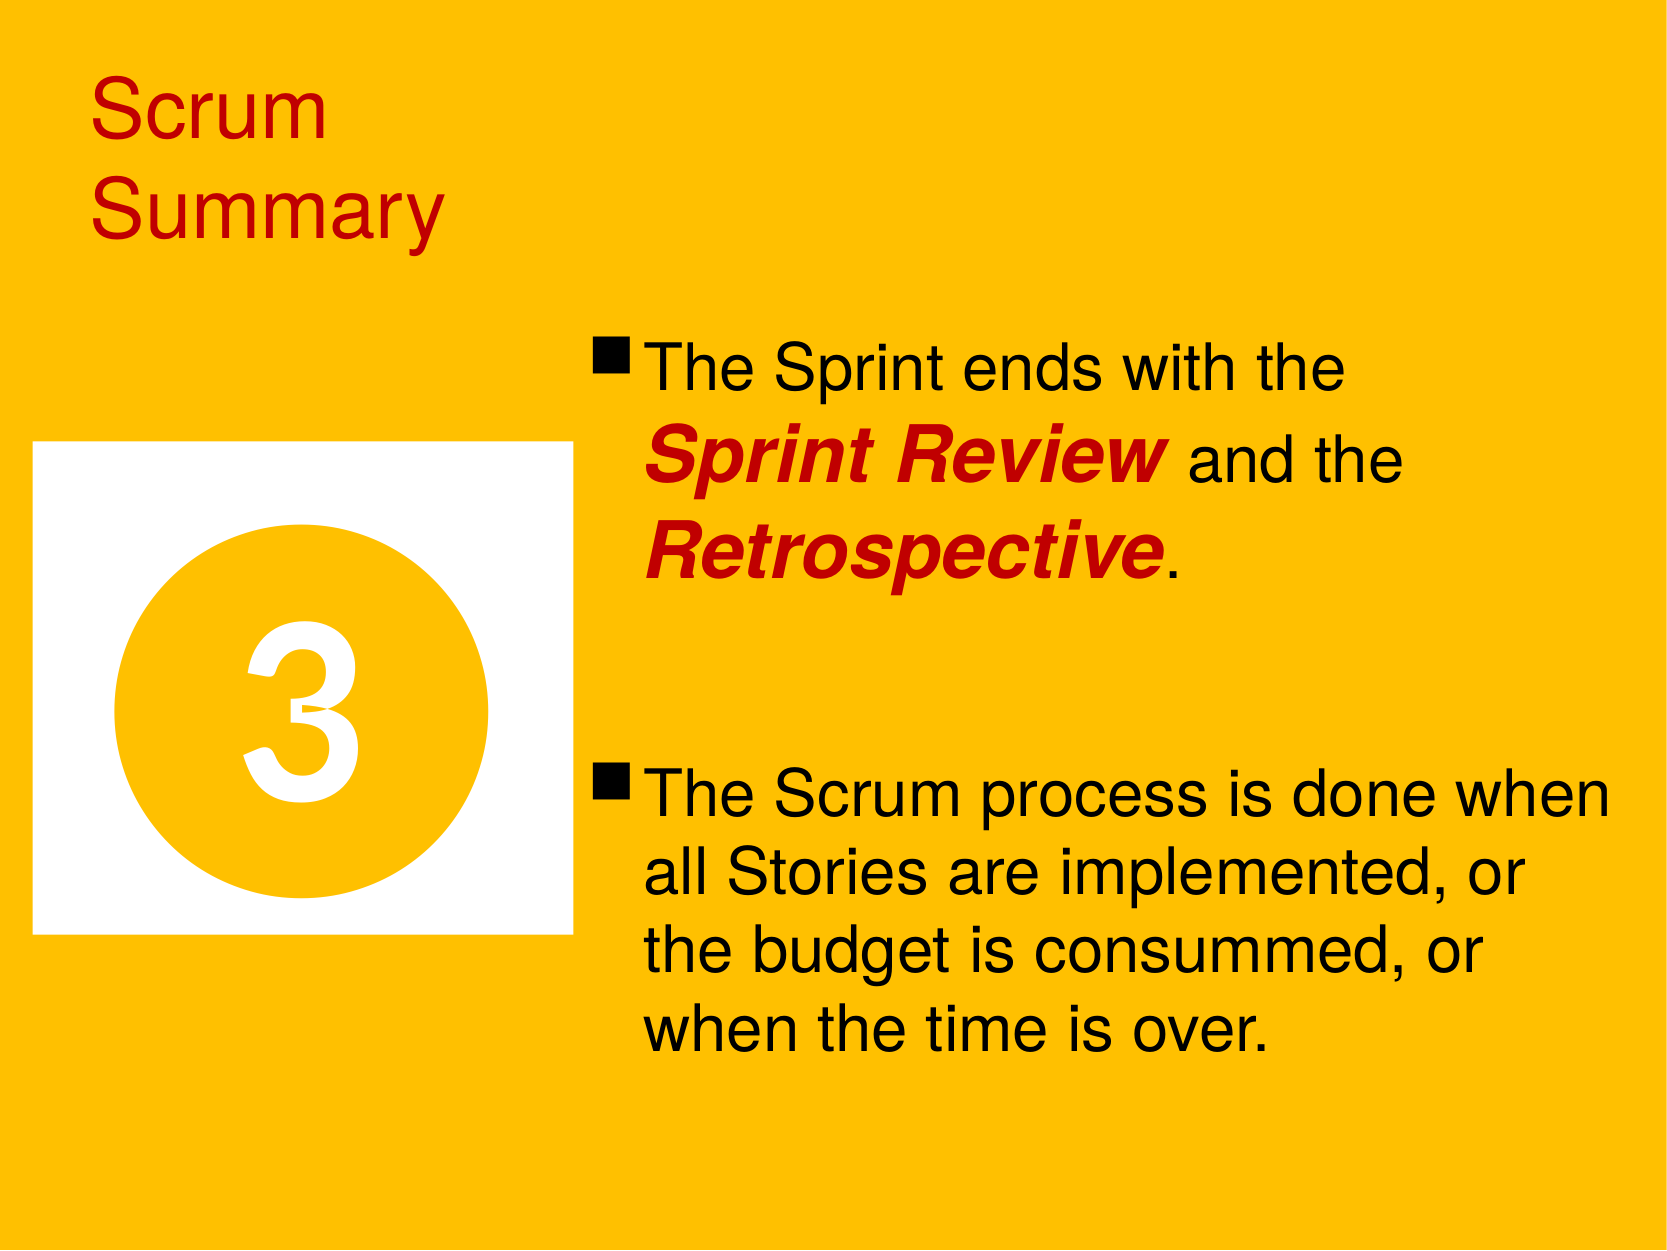

# Scrum Summary
The Sprint ends with the
Sprint Review and the Retrospective.

The Scrum process is done when all Stories are implemented, or the budget is consummed, or when the time is over.
❸